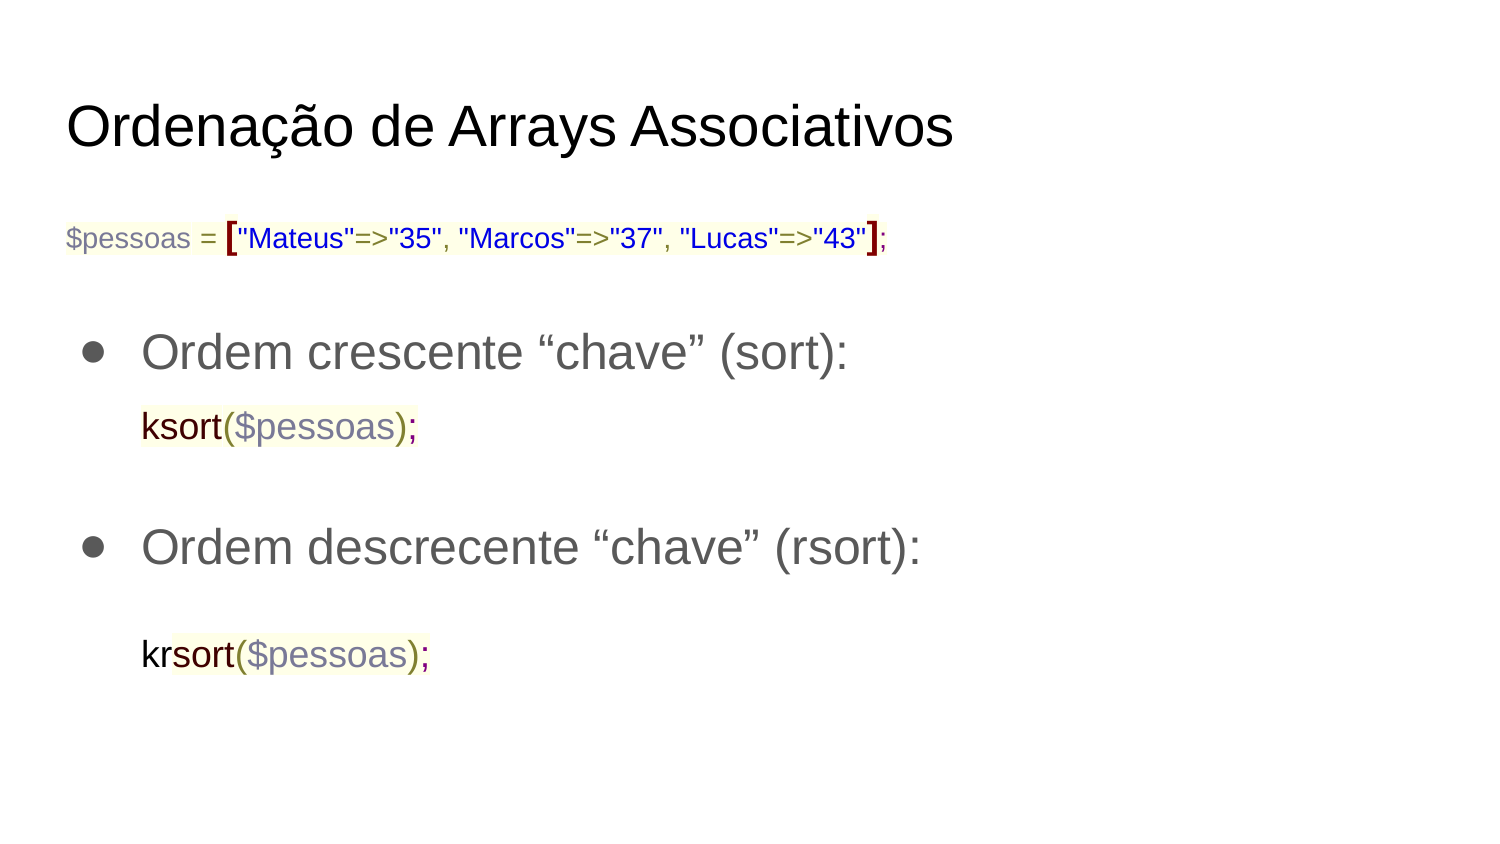

# Ordenação de Arrays Associativos
$pessoas = ["Mateus"=>"35", "Marcos"=>"37", "Lucas"=>"43"];
Ordem crescente “chave” (sort):
ksort($pessoas);
Ordem descrecente “chave” (rsort):
krsort($pessoas);